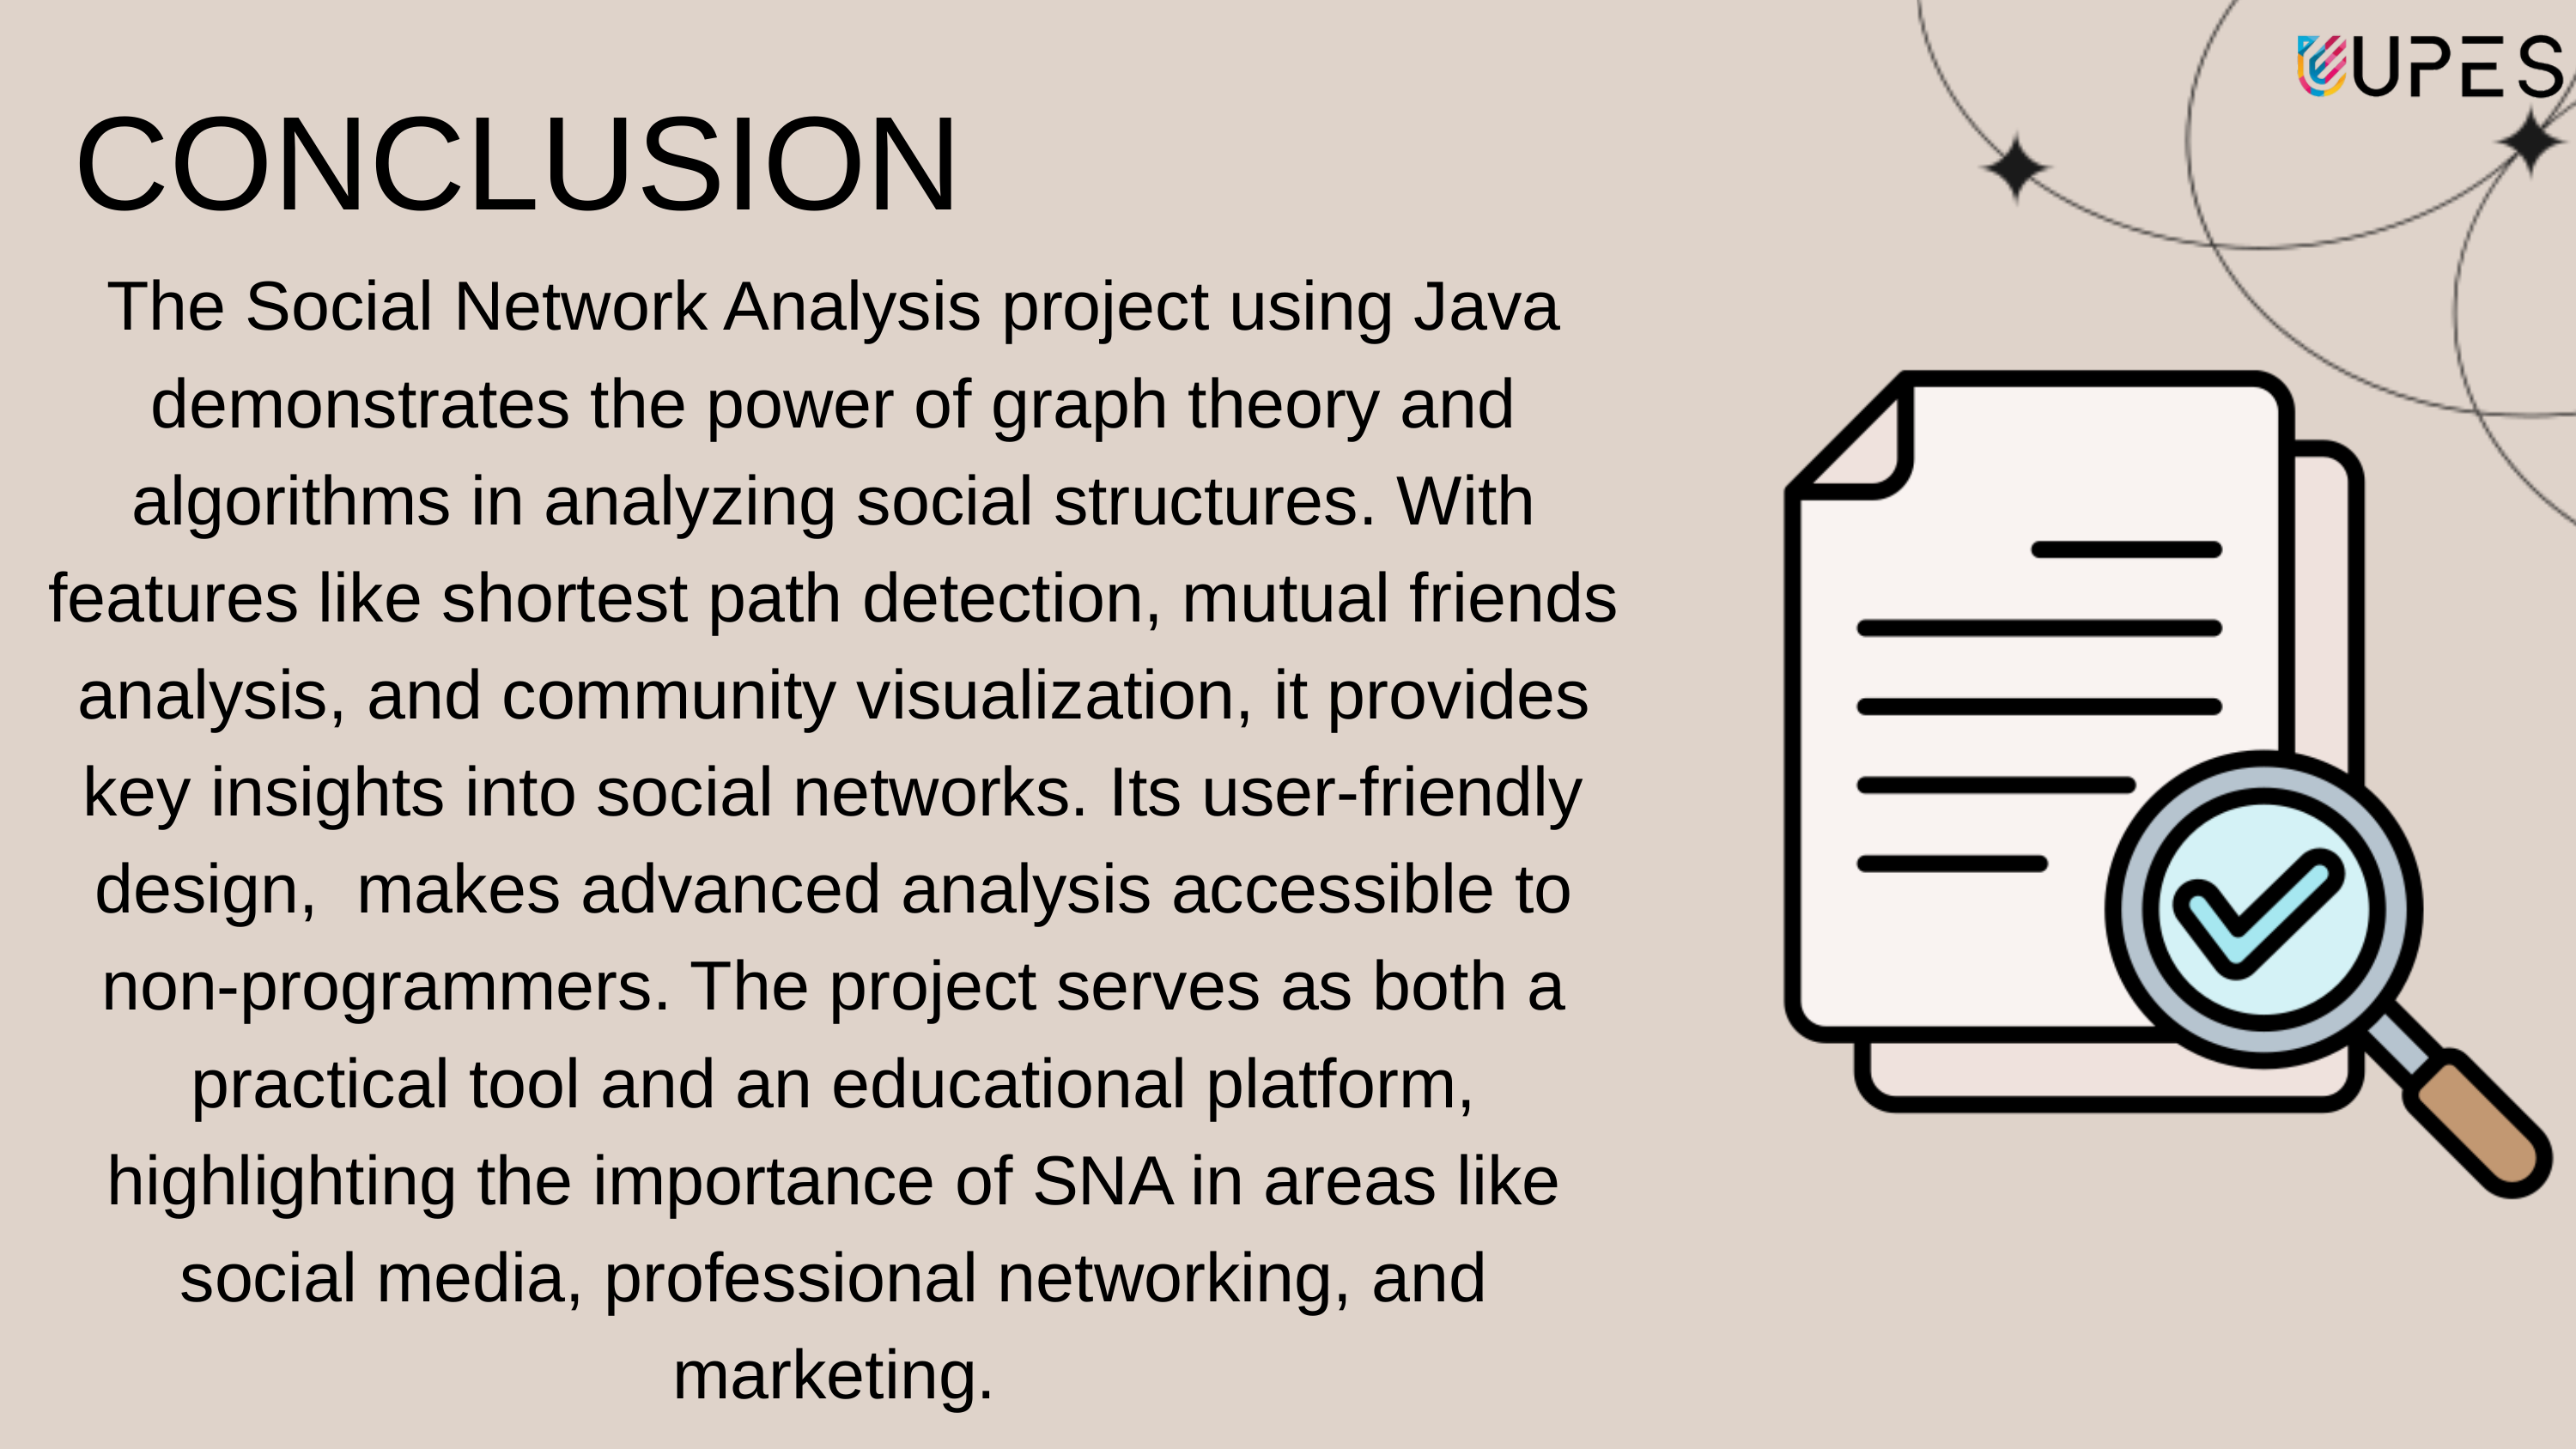

CONCLUSION
The Social Network Analysis project using Java demonstrates the power of graph theory and algorithms in analyzing social structures. With features like shortest path detection, mutual friends analysis, and community visualization, it provides key insights into social networks. Its user-friendly design,  makes advanced analysis accessible to non-programmers. The project serves as both a practical tool and an educational platform, highlighting the importance of SNA in areas like social media, professional networking, and marketing.